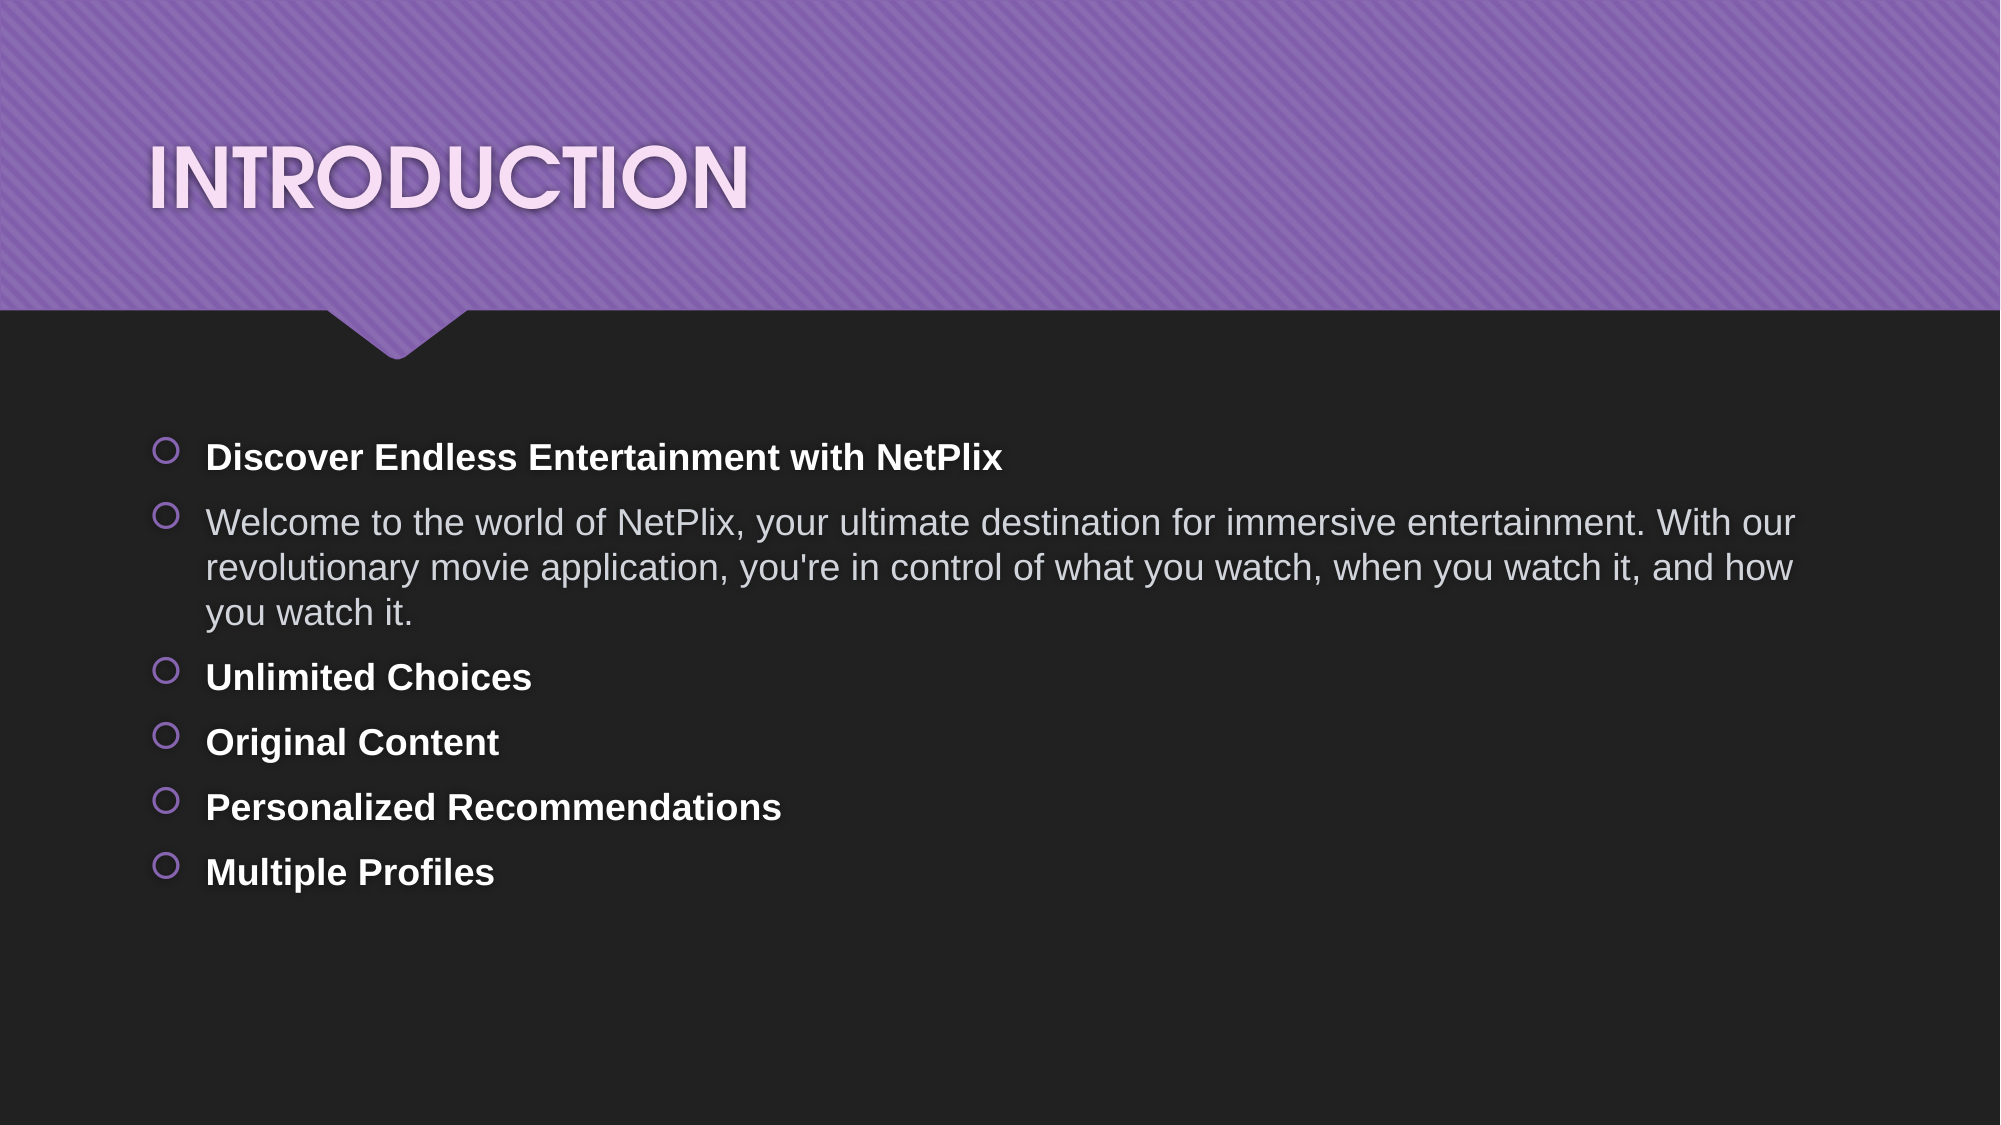

# INTRODUCTION
Discover Endless Entertainment with NetPlix
Welcome to the world of NetPlix, your ultimate destination for immersive entertainment. With our revolutionary movie application, you're in control of what you watch, when you watch it, and how you watch it.
Unlimited Choices
Original Content
Personalized Recommendations
Multiple Profiles